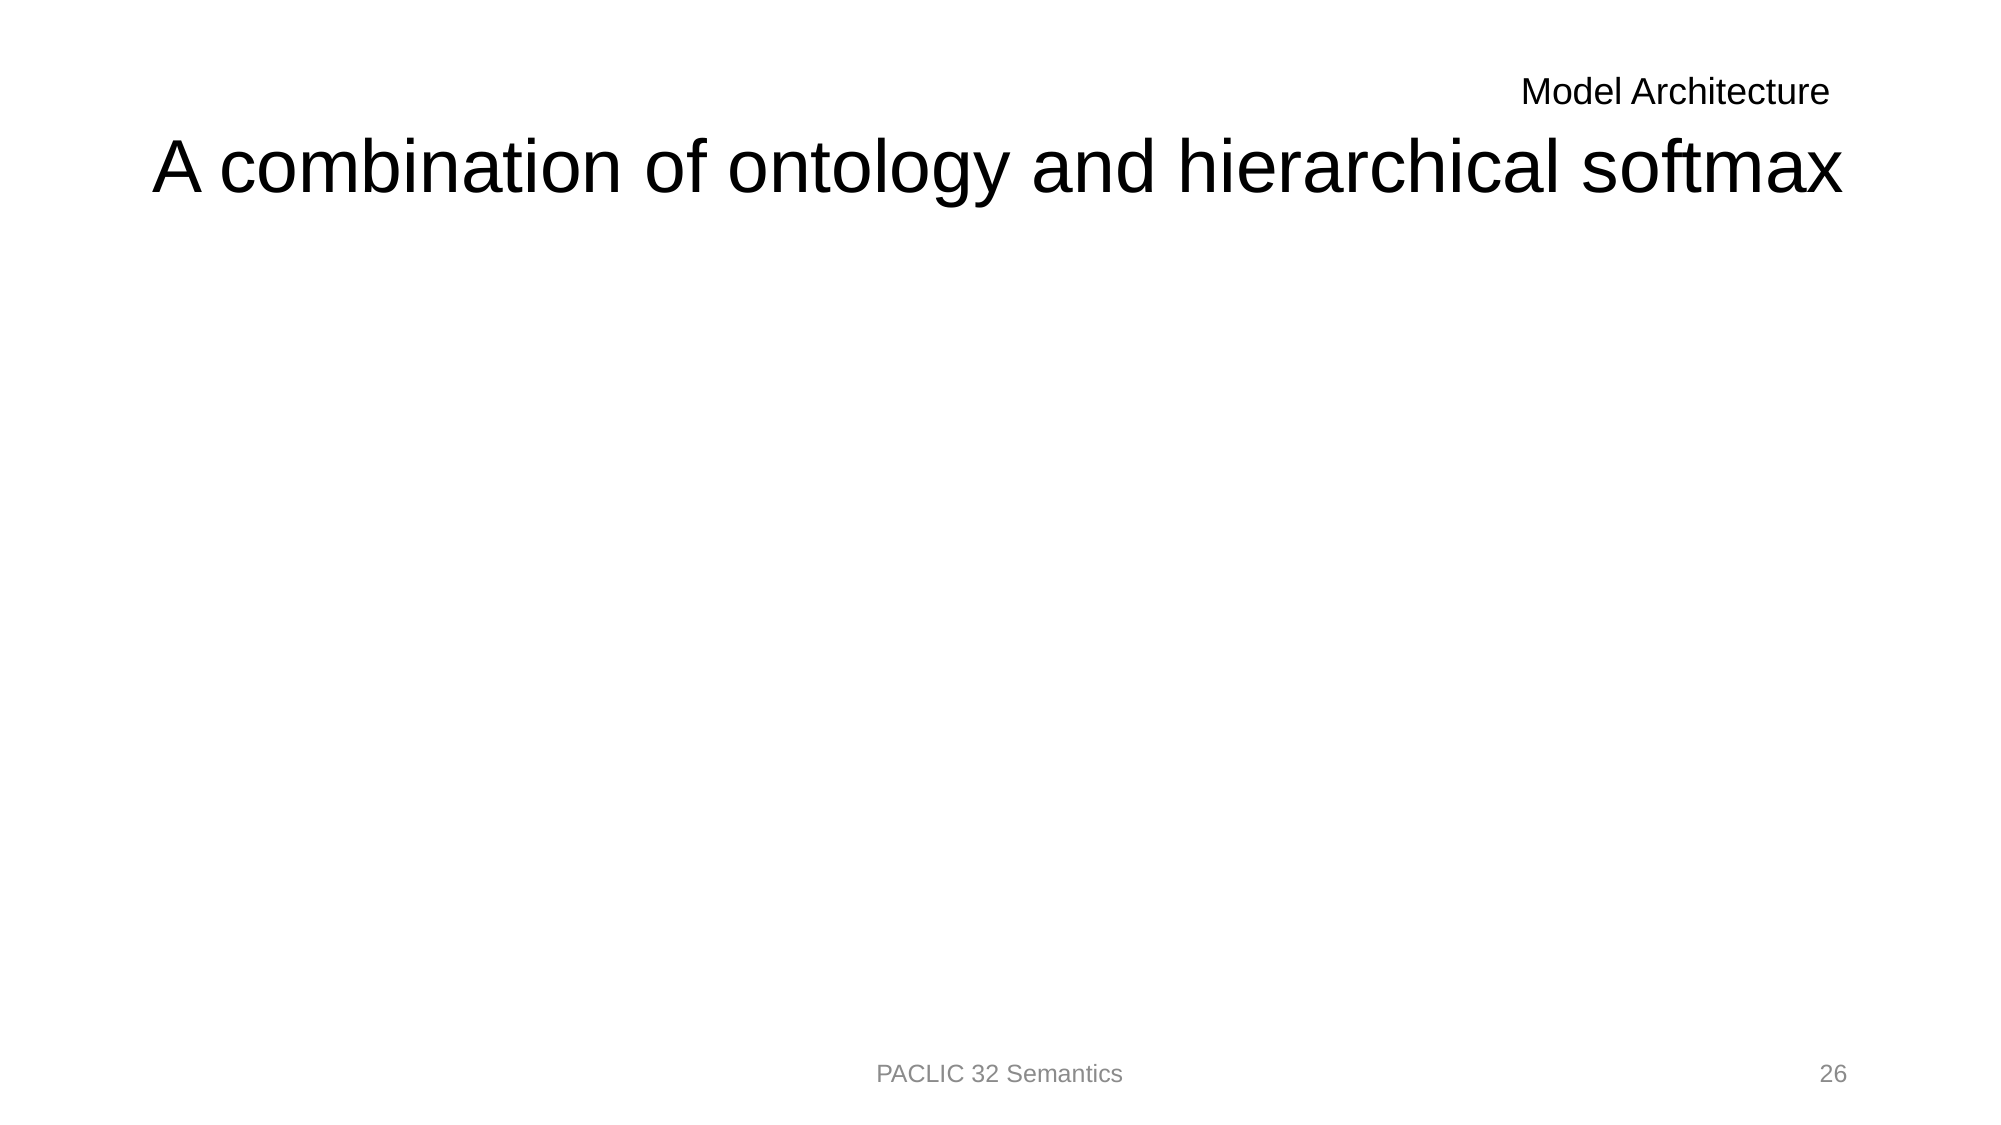

# A combination of ontology and hierarchical softmax
Model Architecture

PACLIC 32 Semantics
26